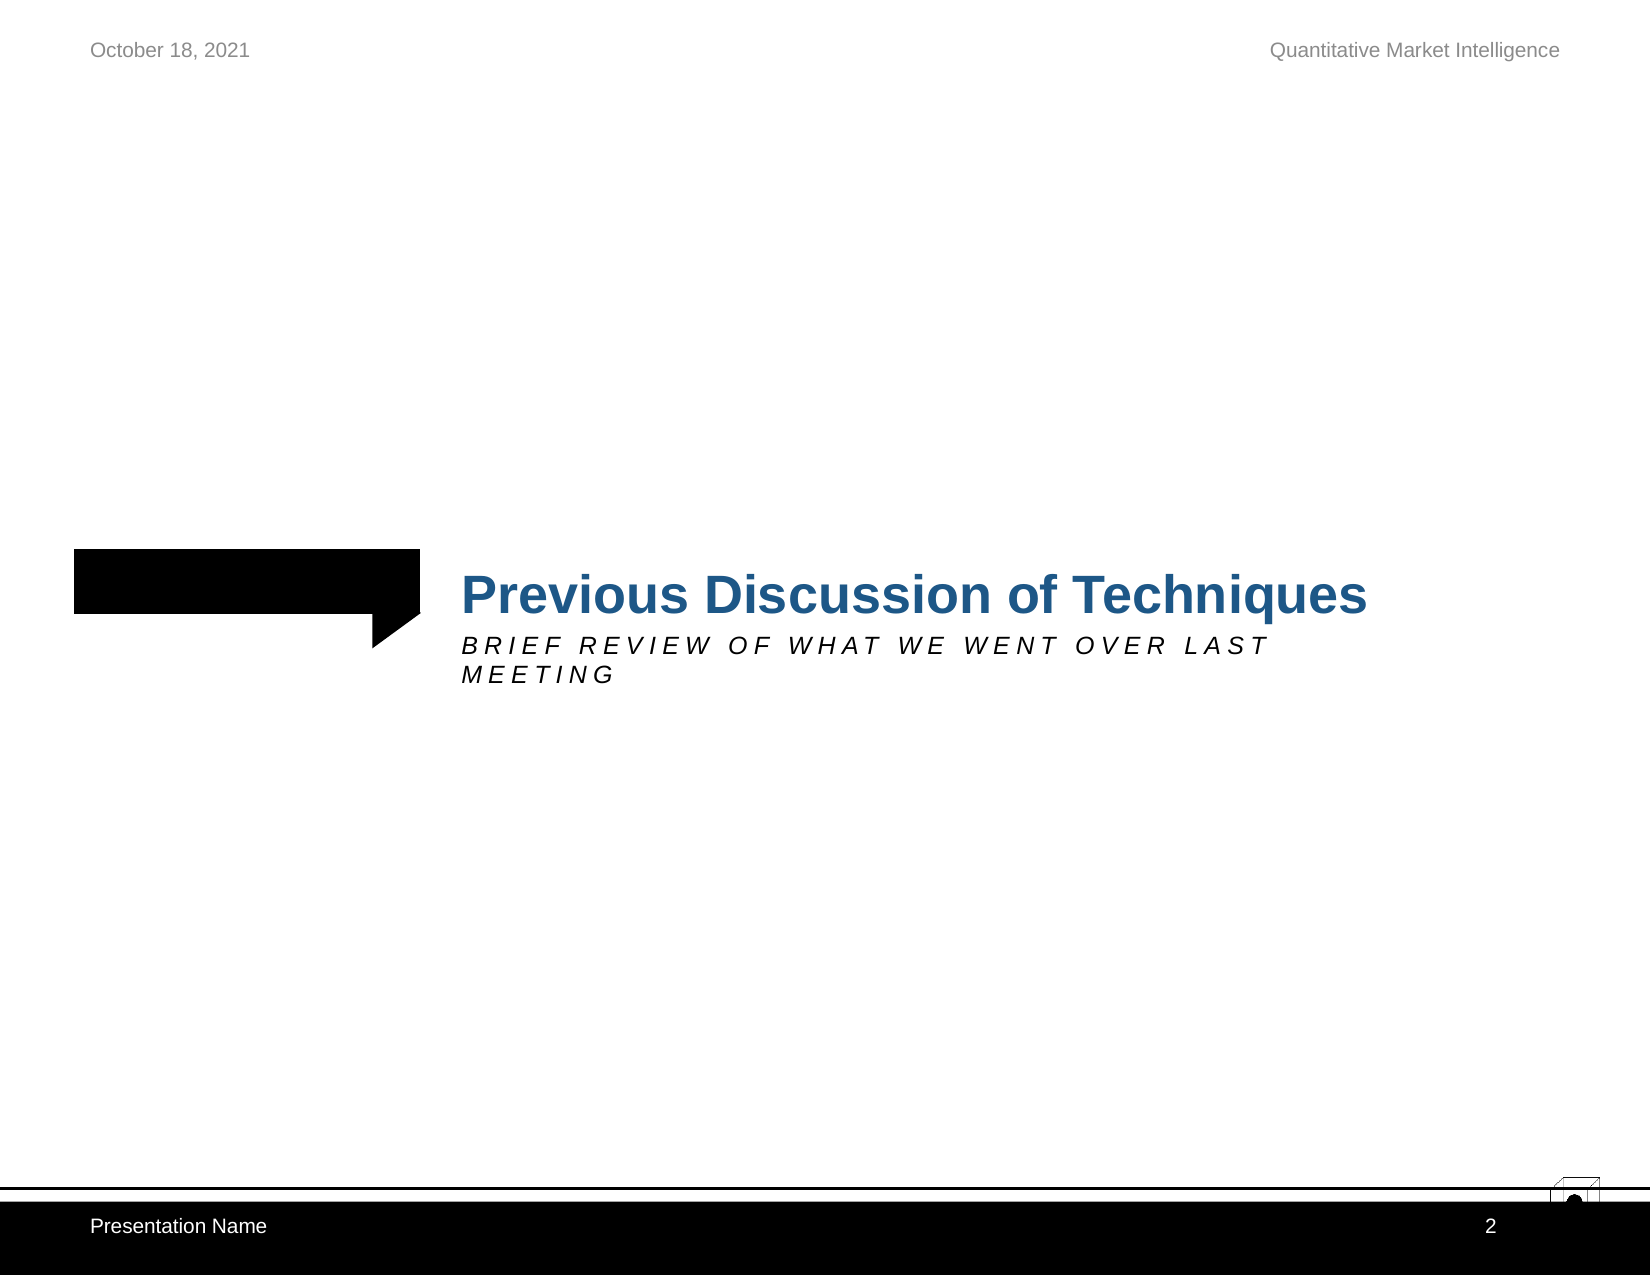

October 18, 2021
# Previous Discussion of Techniques

BRIEF REVIEW OF WHAT WE WENT OVER LAST MEETING
2